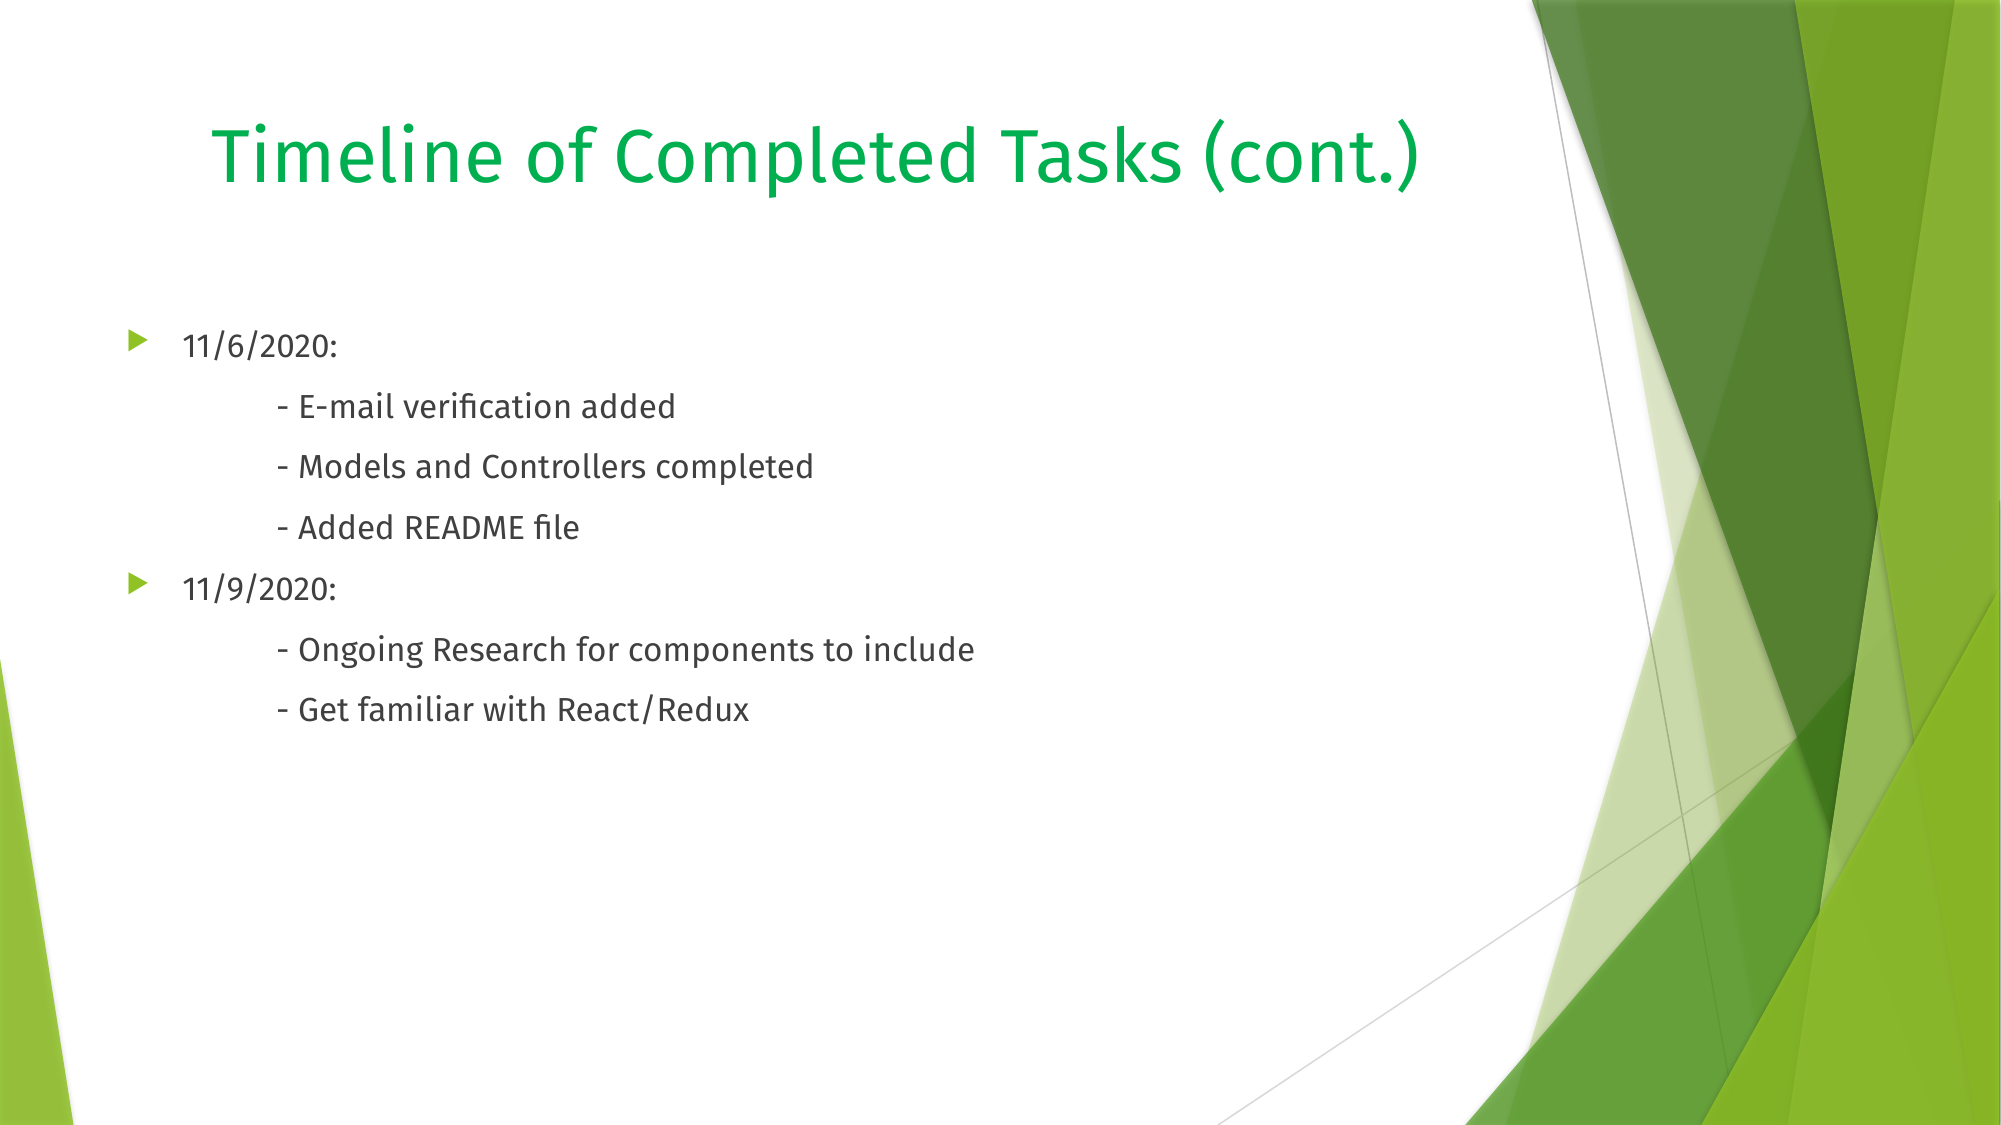

# Timeline of Completed Tasks (cont.)
11/6/2020:
	- E-mail verification added
	- Models and Controllers completed
	- Added README file
11/9/2020:
	- Ongoing Research for components to include
	- Get familiar with React/Redux